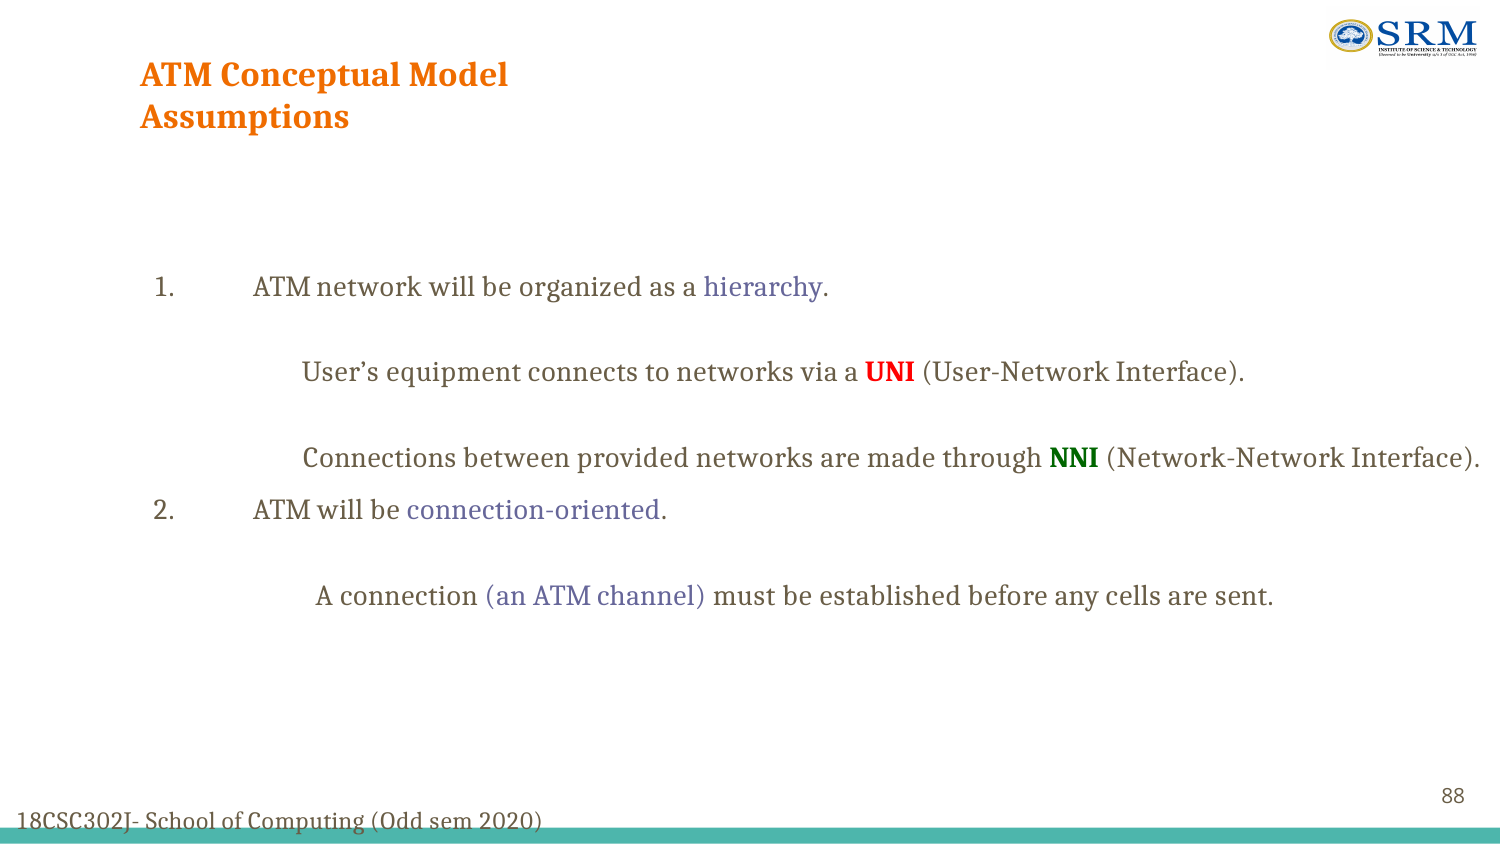

ATM Conceptual Model
Assumptions
ATM network will be organized as a hierarchy.
User’s equipment connects to networks via a UNI (User-Network Interface).
Connections between provided networks are made through NNI (Network-Network Interface).
ATM will be connection-oriented.
	A connection (an ATM channel) must be established before any cells are sent.
88